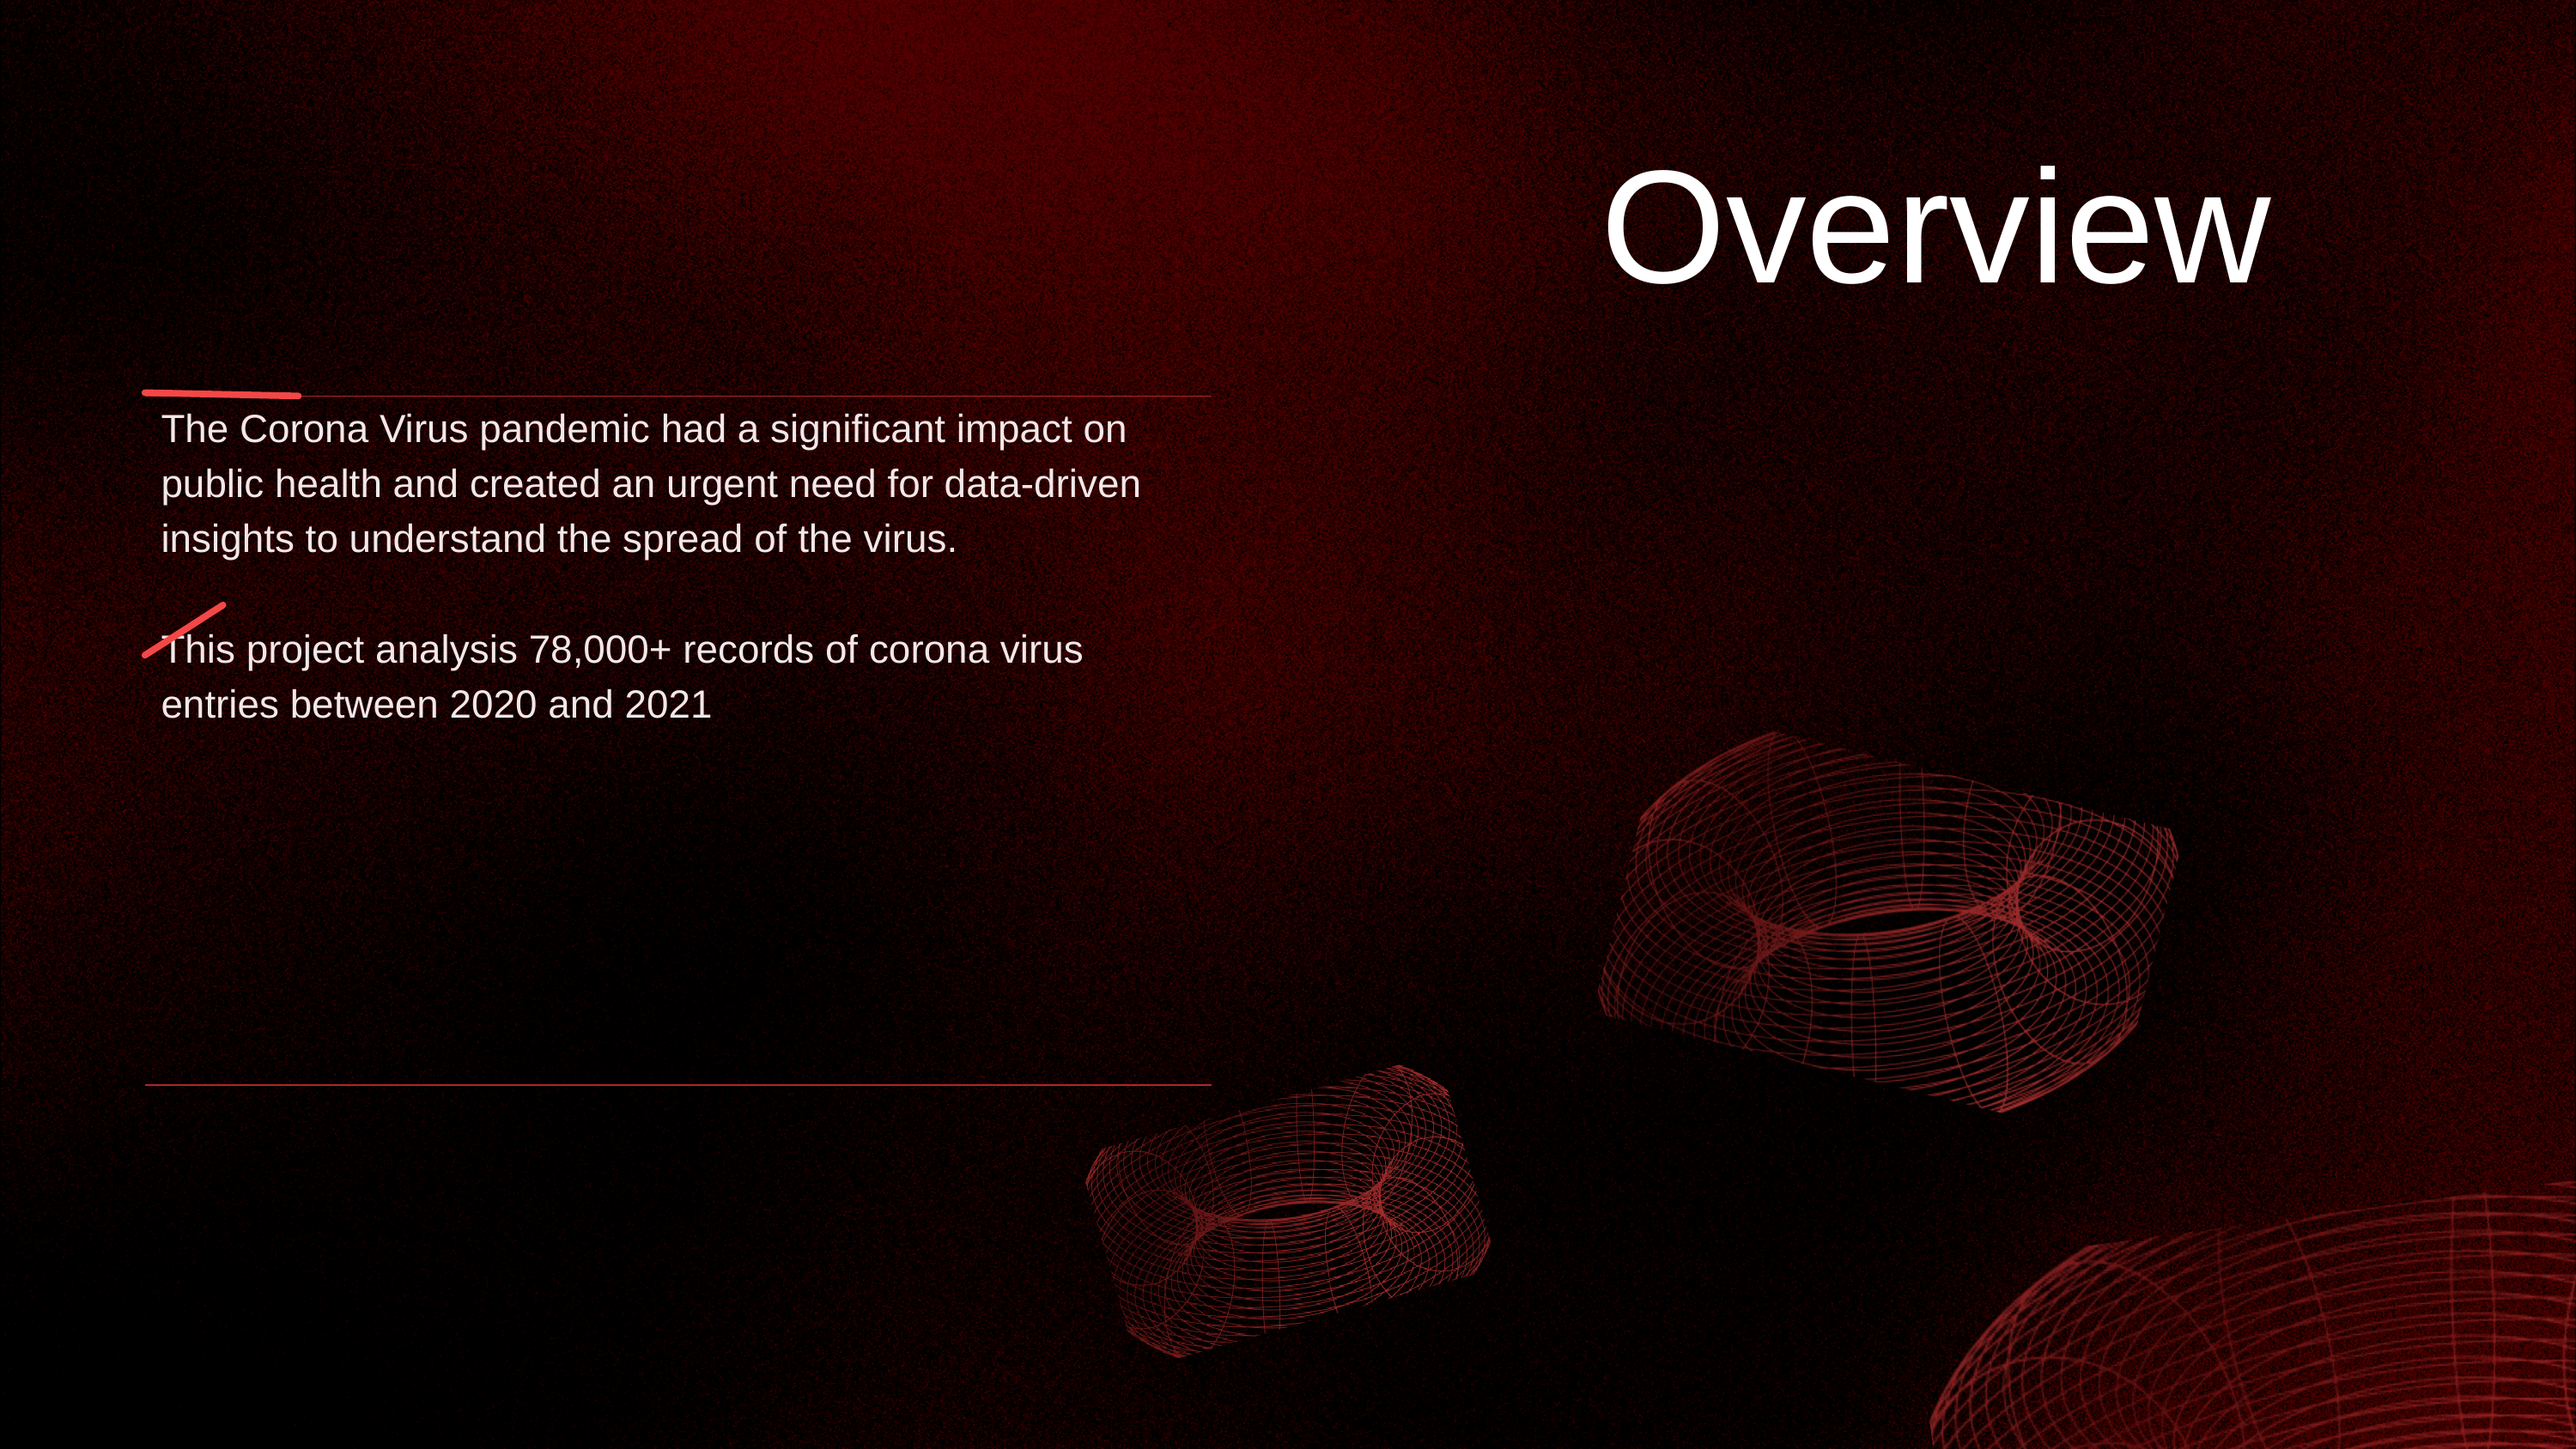

Overview

|  | The Corona Virus pandemic had a significant impact on public health and created an urgent need for data-driven insights to understand the spread of the virus. This project analysis 78,000+ records of corona virus entries between 2020 and 2021 |
| --- | --- |
|  |  |